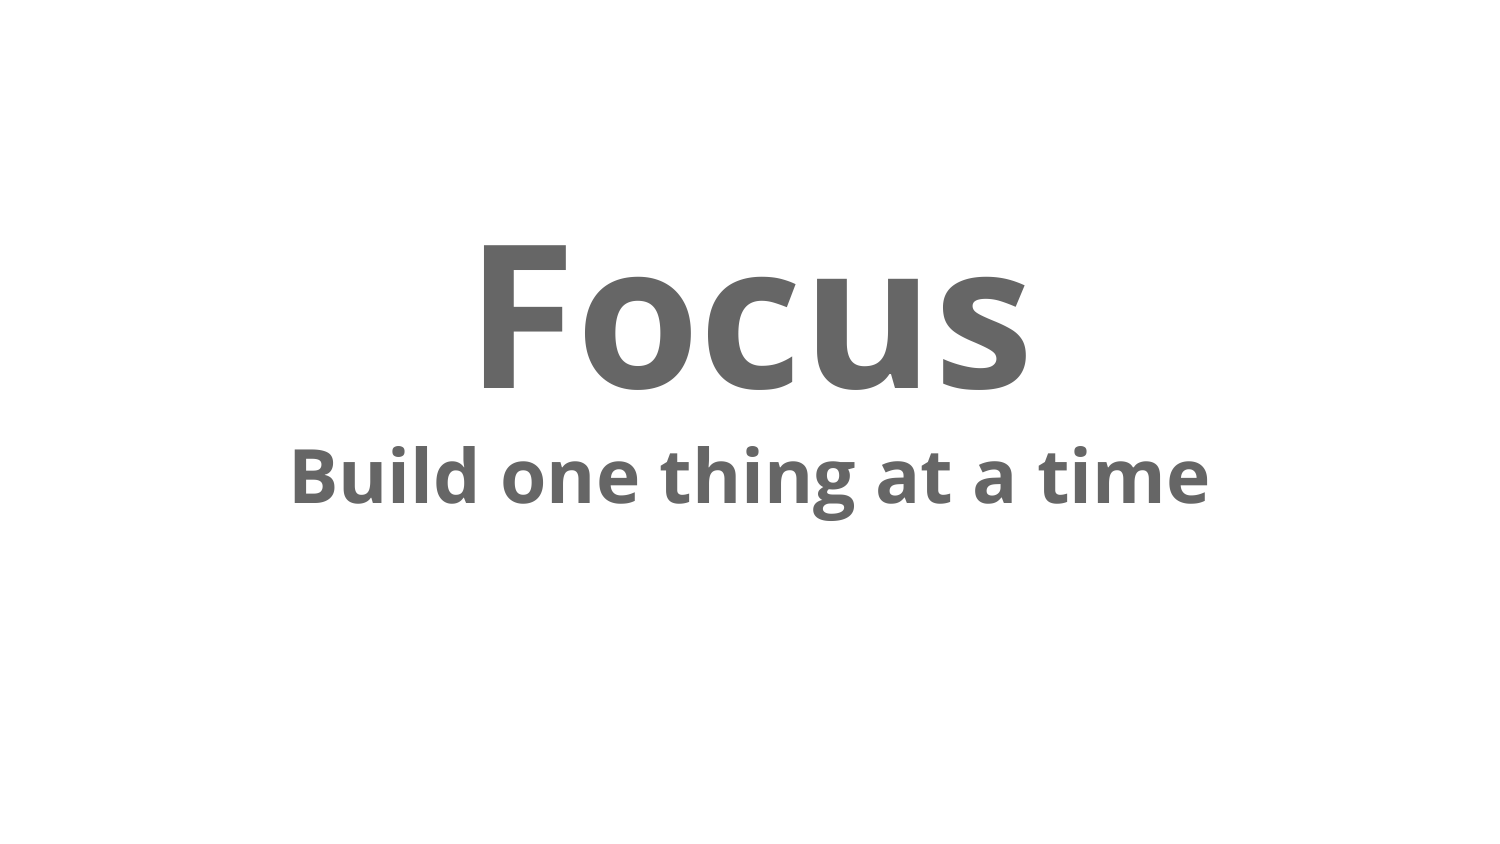

# Focus
Build one thing at a time